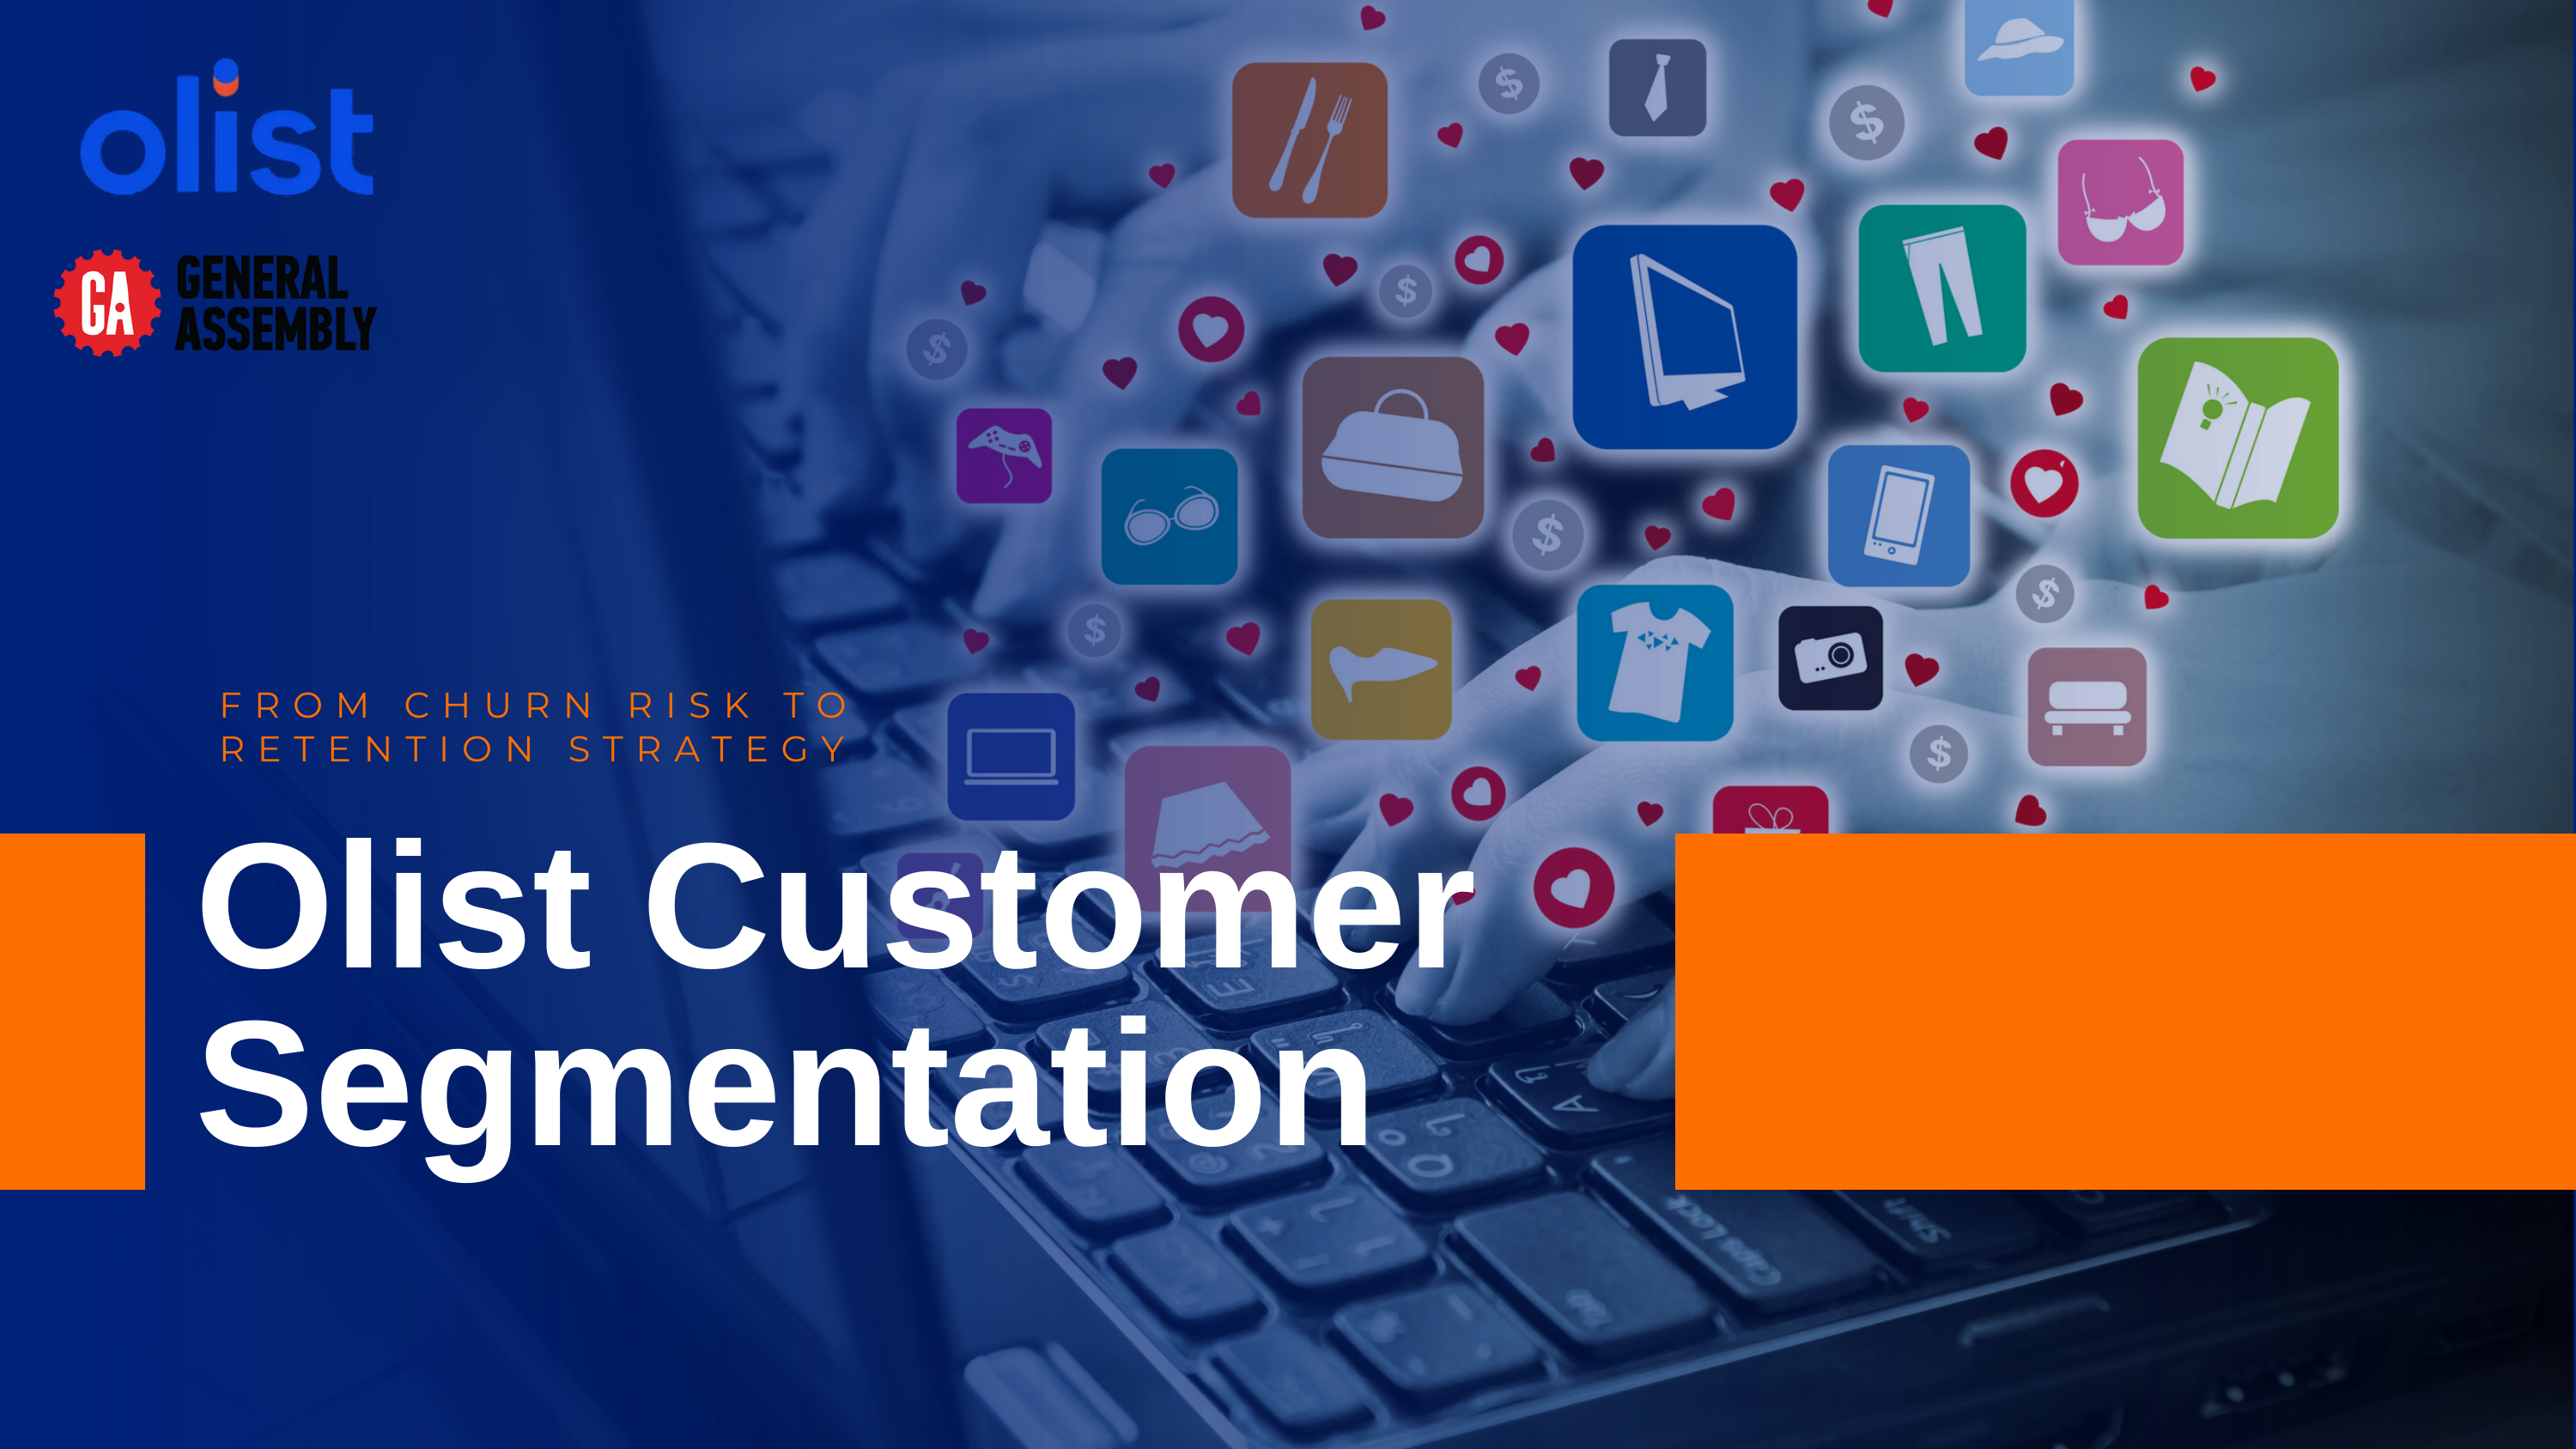

FROM CHURN RISK TO RETENTION STRATEGY
Olist Customer

Segmentation